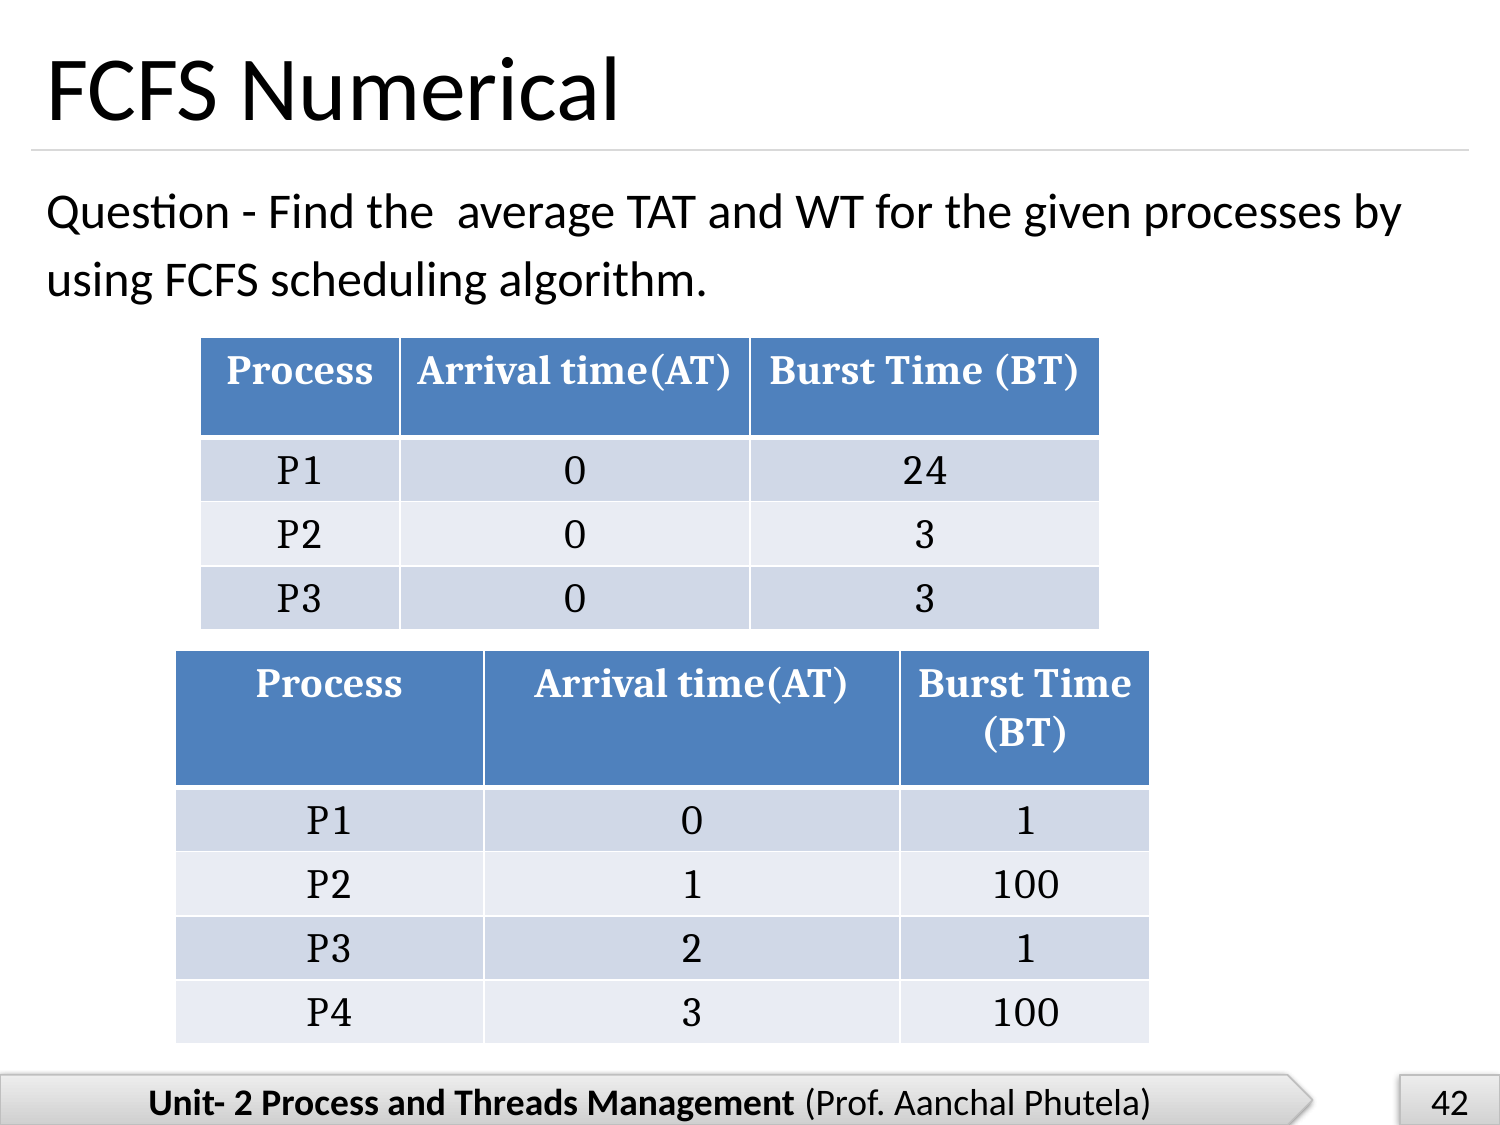

# FCFS Numerical
Question - Find the  average TAT and WT for the given processes by using FCFS scheduling algorithm.

| Process | Arrival time(AT) | Burst Time (BT) |
| --- | --- | --- |
| P1 | 0 | 24 |
| P2 | 0 | 3 |
| P3 | 0 | 3 |
| Process | Arrival time(AT) | Burst Time (BT) |
| --- | --- | --- |
| P1 | 0 | 1 |
| P2 | 1 | 100 |
| P3 | 2 | 1 |
| P4 | 3 | 100 |